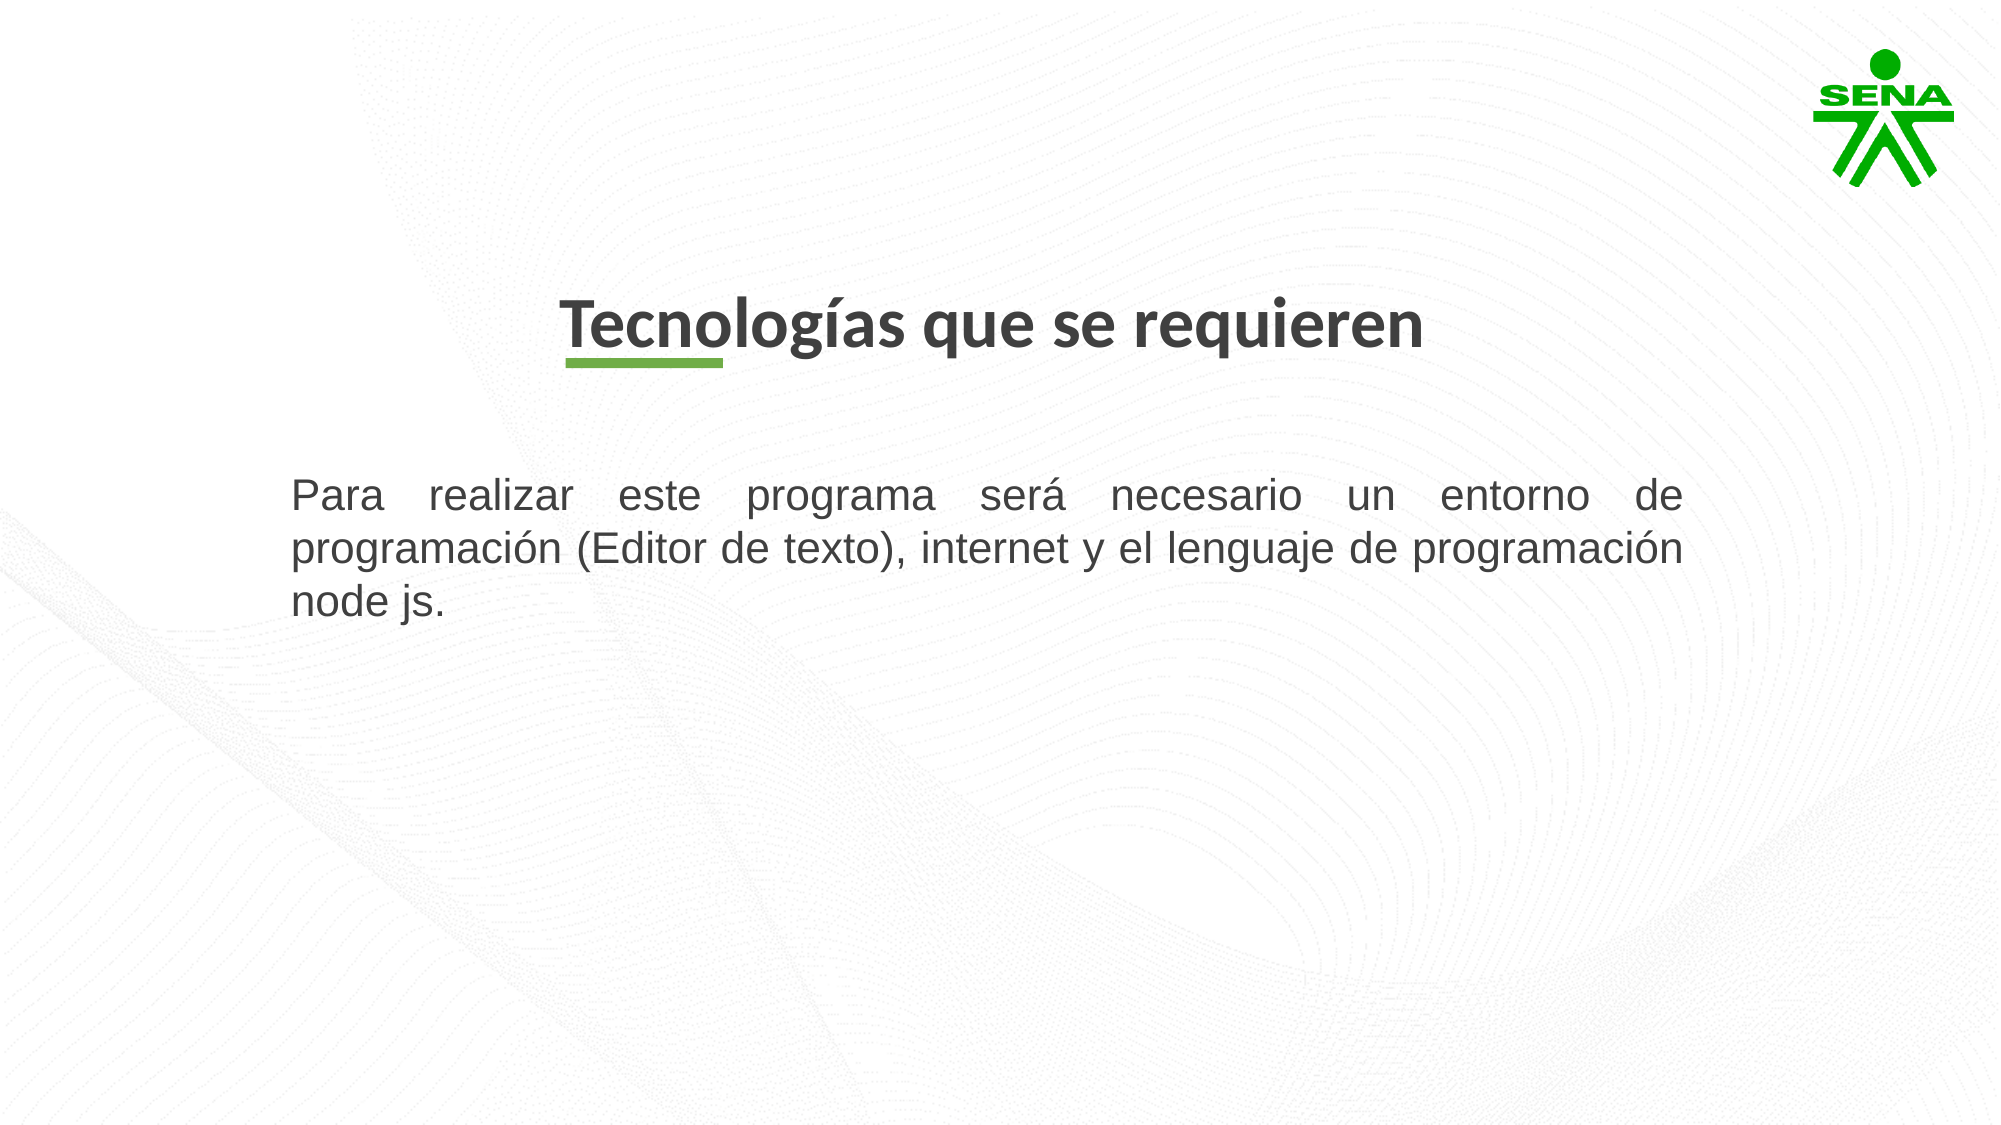

Tecnologías que se requieren

Para realizar este programa será necesario un entorno de programación (Editor de texto), internet y el lenguaje de programación node js.